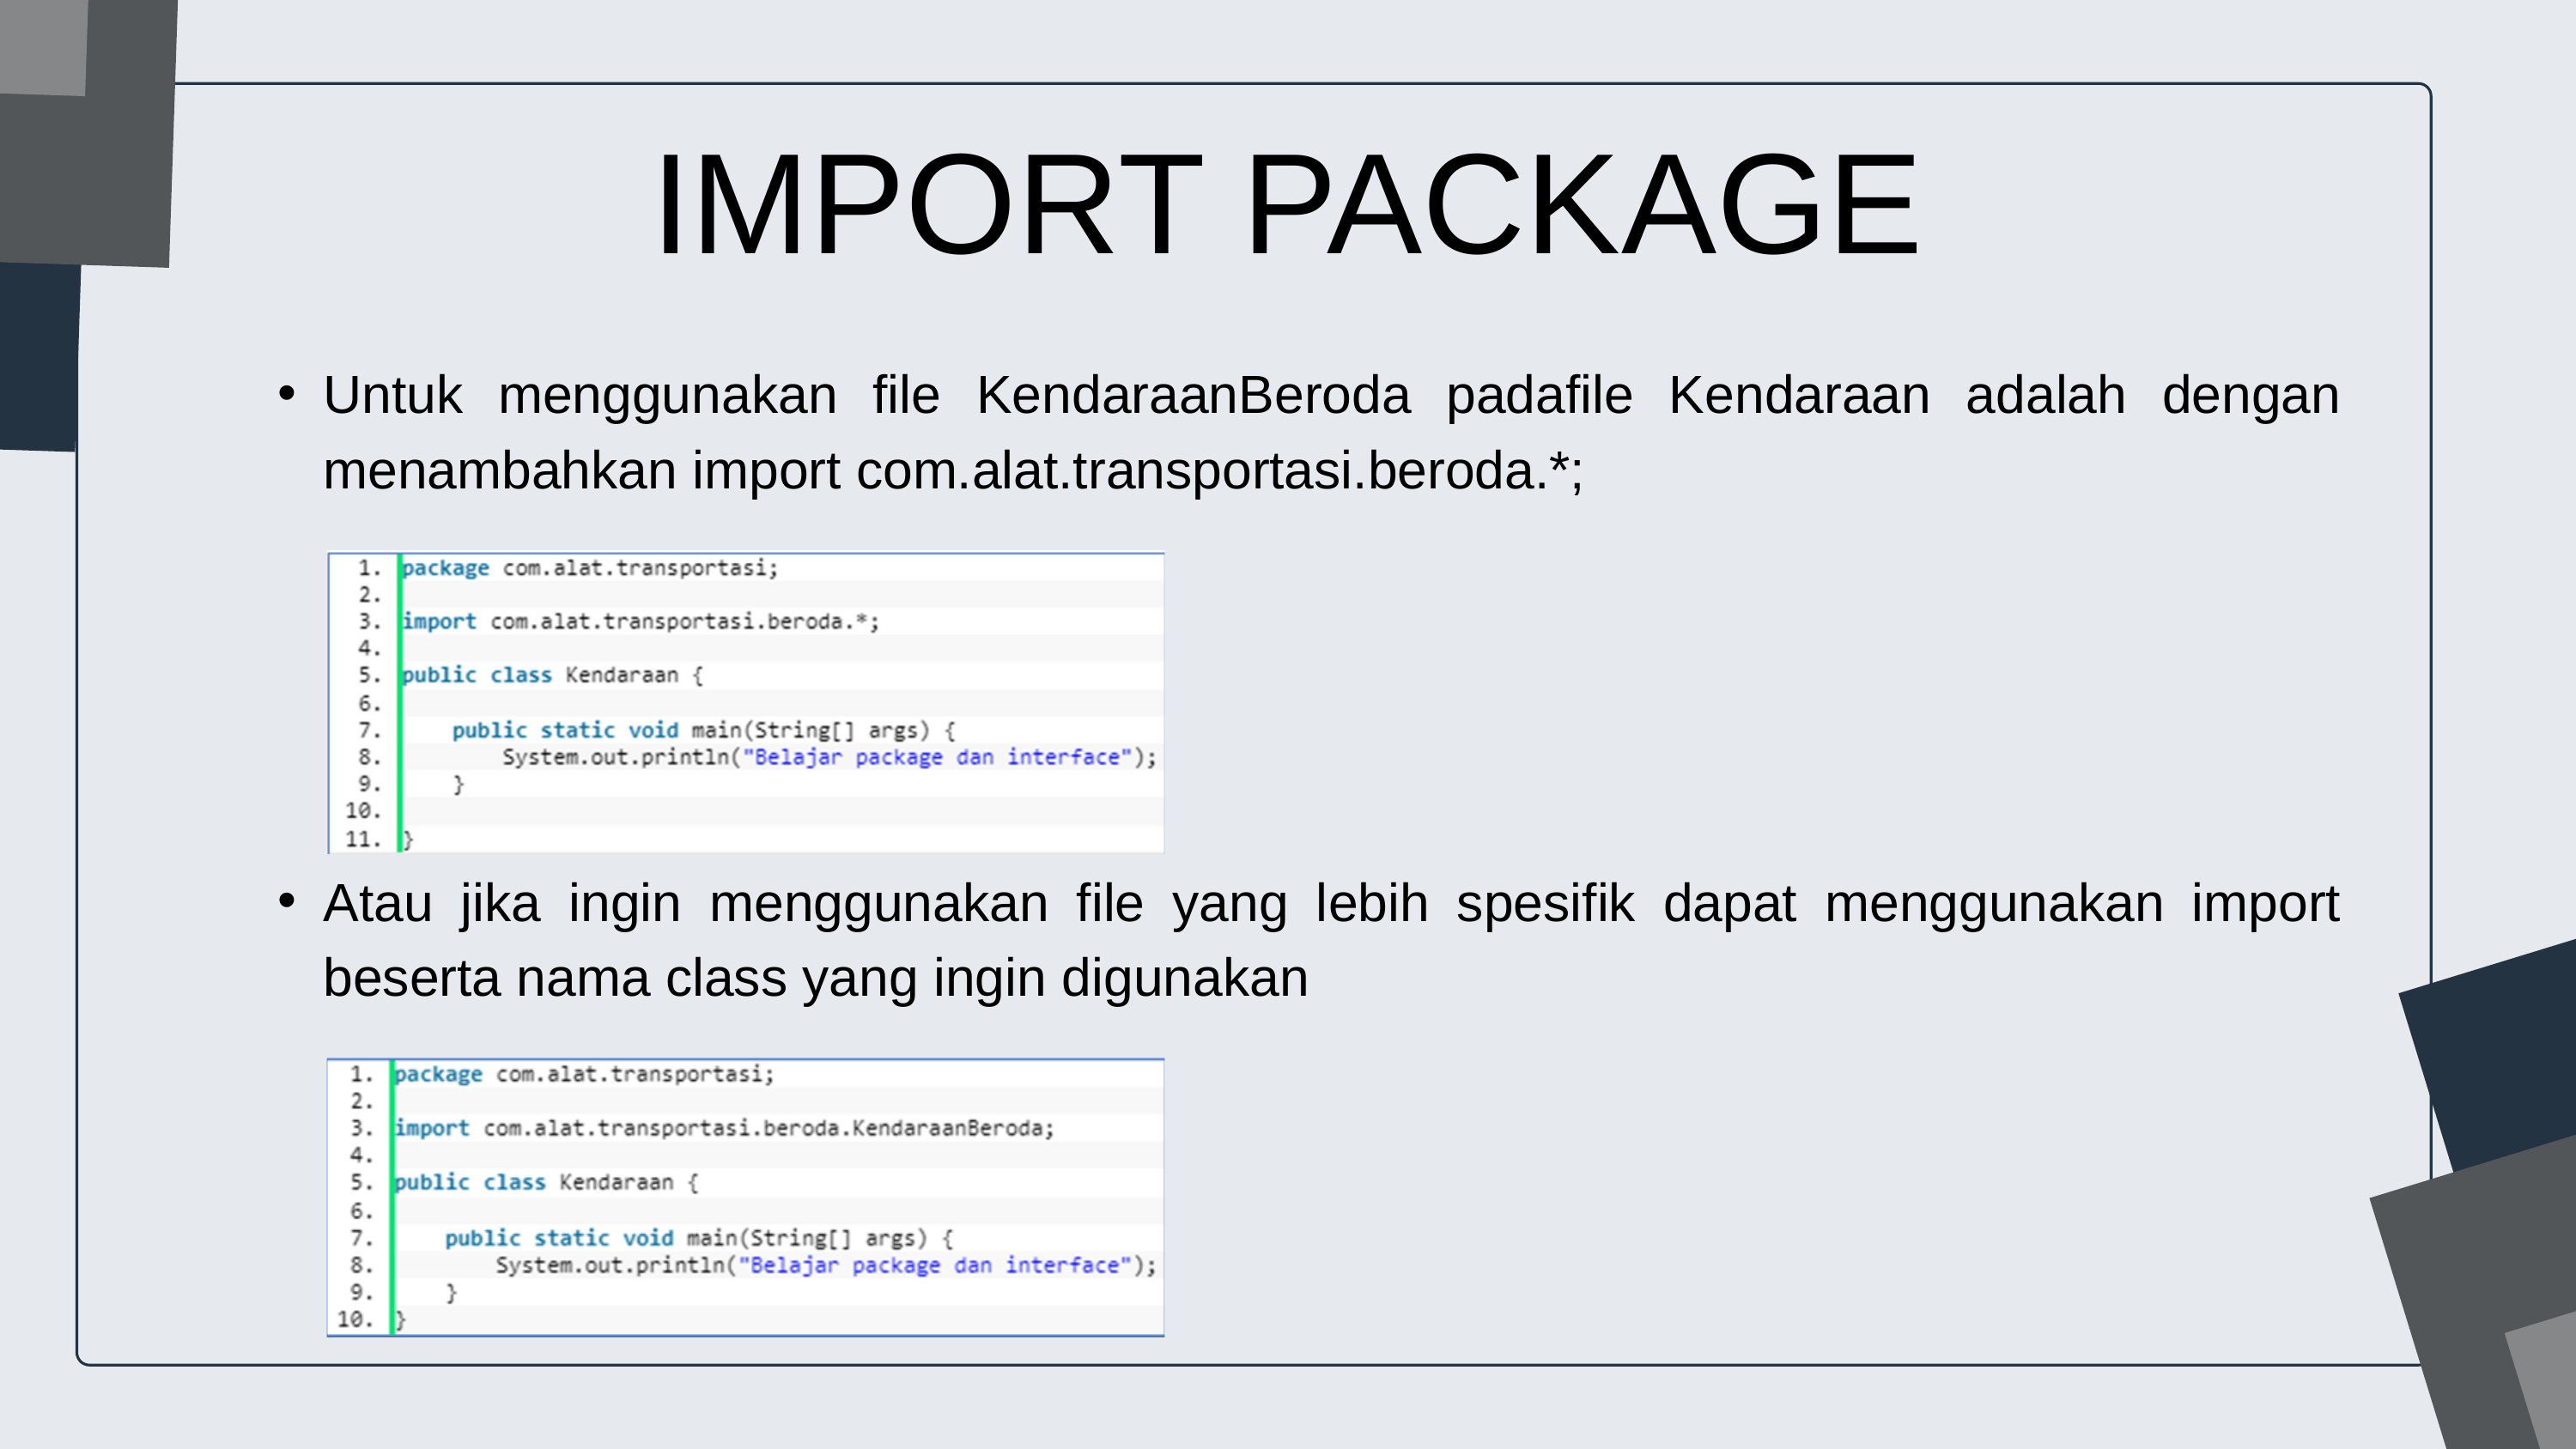

IMPORT PACKAGE
Untuk menggunakan file KendaraanBeroda padafile Kendaraan adalah dengan menambahkan import com.alat.transportasi.beroda.*;

Atau jika ingin menggunakan file yang lebih spesifik dapat menggunakan import beserta nama class yang ingin digunakan